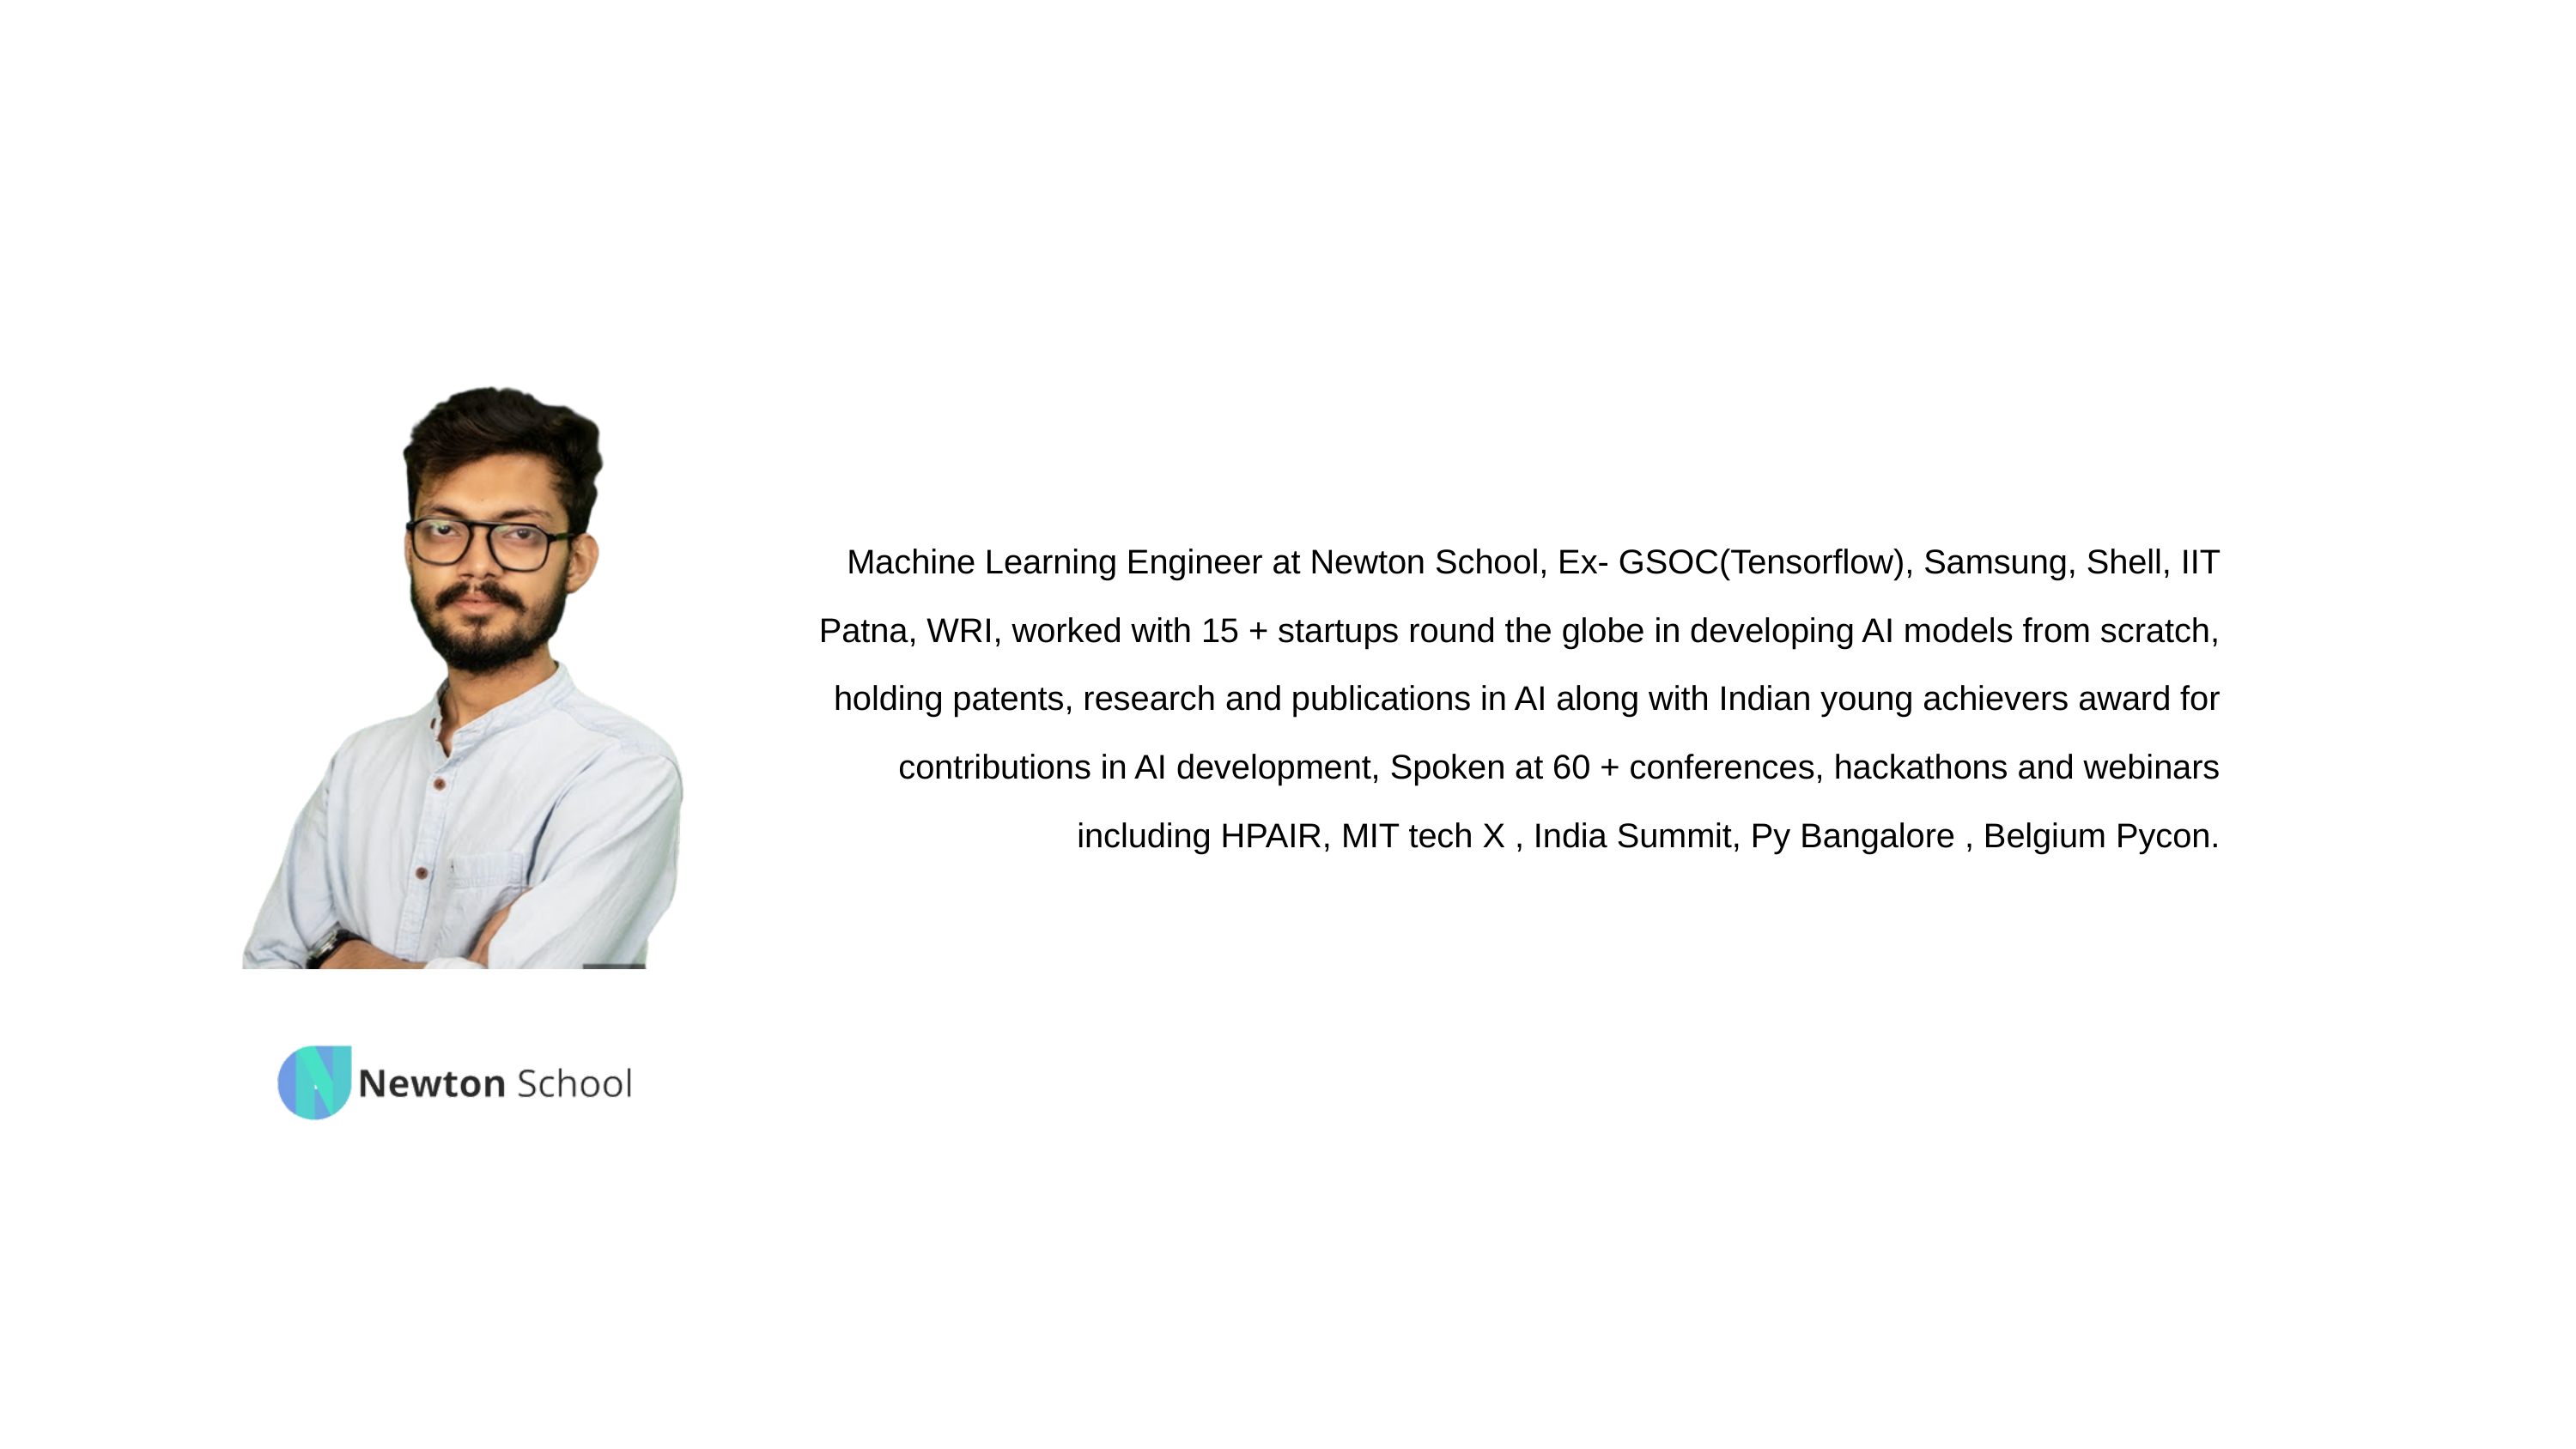

Machine Learning Engineer at Newton School, Ex- GSOC(Tensorflow), Samsung, Shell, IIT Patna, WRI, worked with 15 + startups round the globe in developing AI models from scratch, holding patents, research and publications in AI along with Indian young achievers award for contributions in AI development, Spoken at 60 + conferences, hackathons and webinars including HPAIR, MIT tech X , India Summit, Py Bangalore , Belgium Pycon.